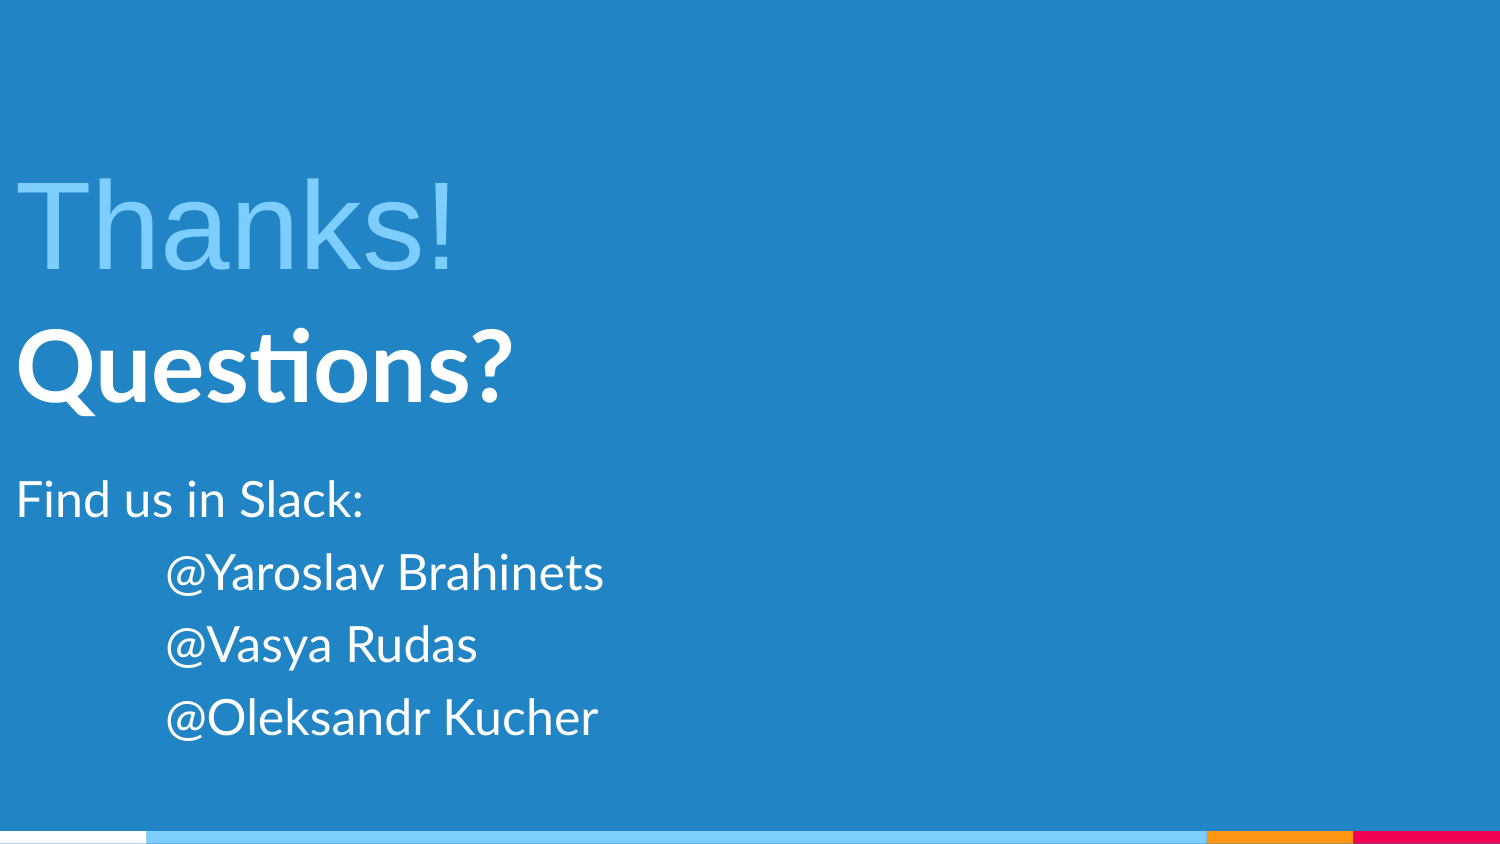

Thanks!
Questions?
Find us in Slack:
	@Yaroslav Brahinets
	@Vasya Rudas
	@Oleksandr Kucher